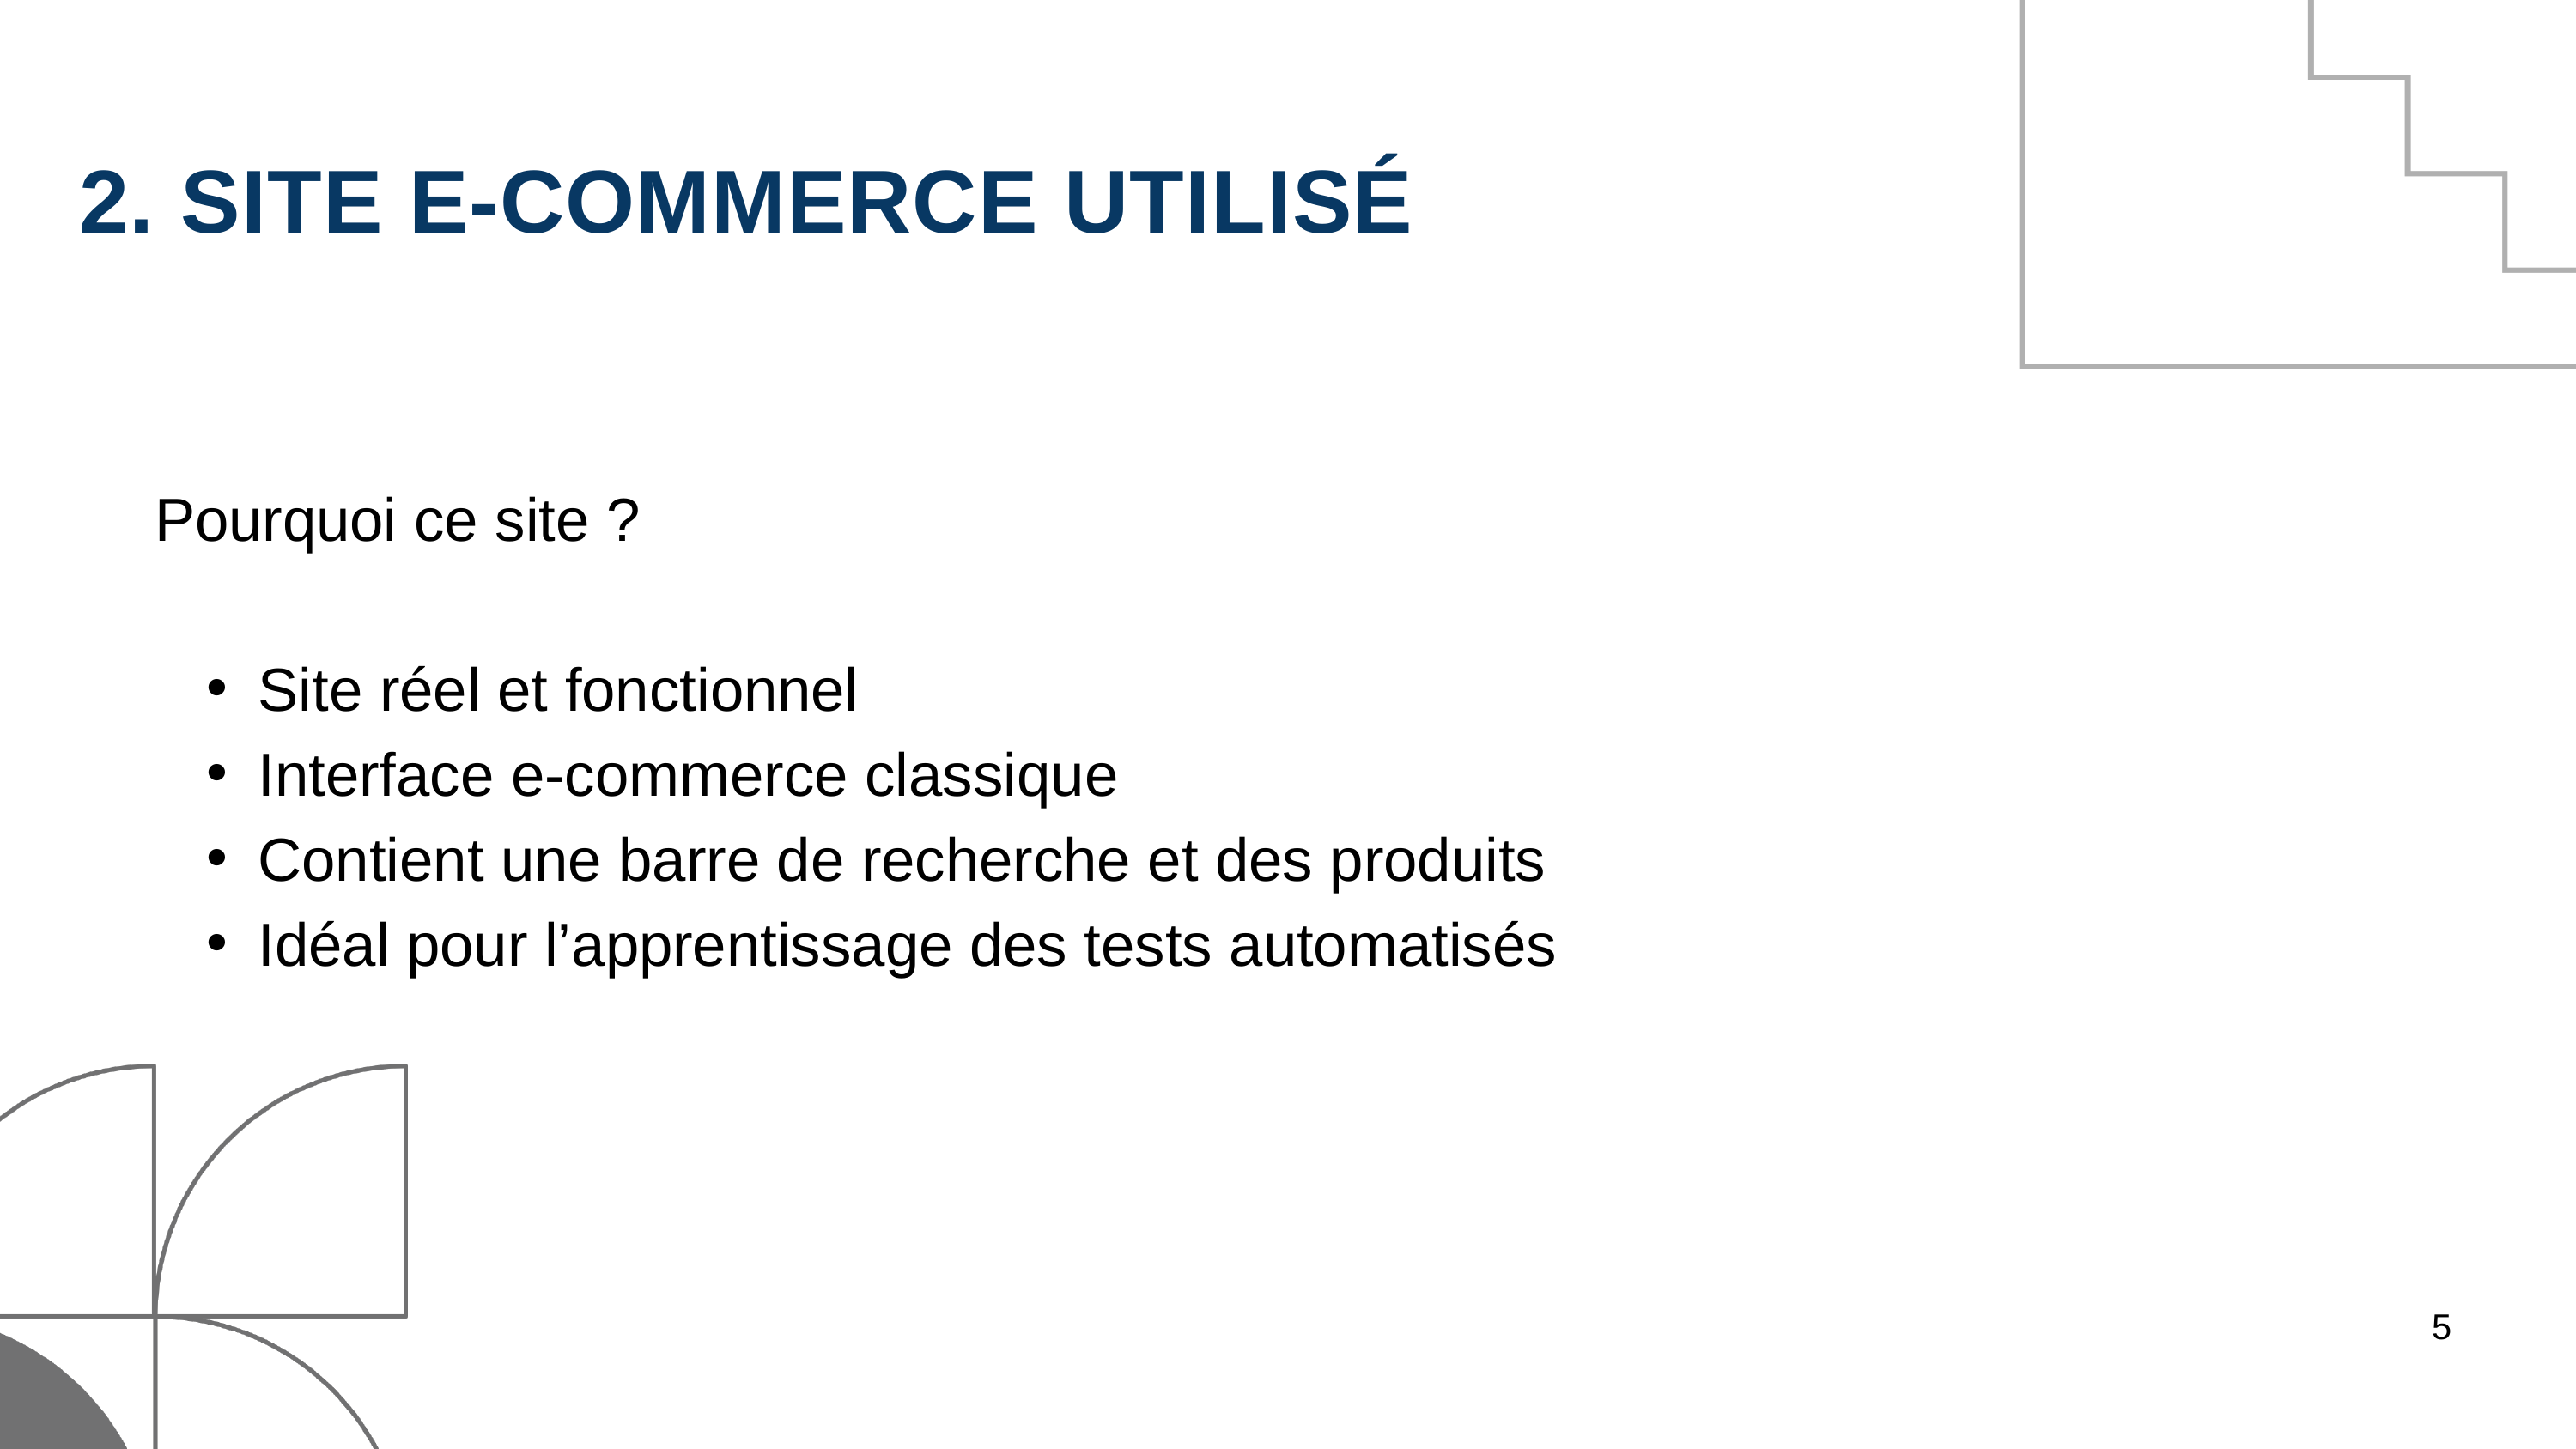

2. SITE E-COMMERCE UTILISÉ
Pourquoi ce site ?

Site réel et fonctionnel
Interface e-commerce classique
Contient une barre de recherche et des produits
Idéal pour l’apprentissage des tests automatisés

5